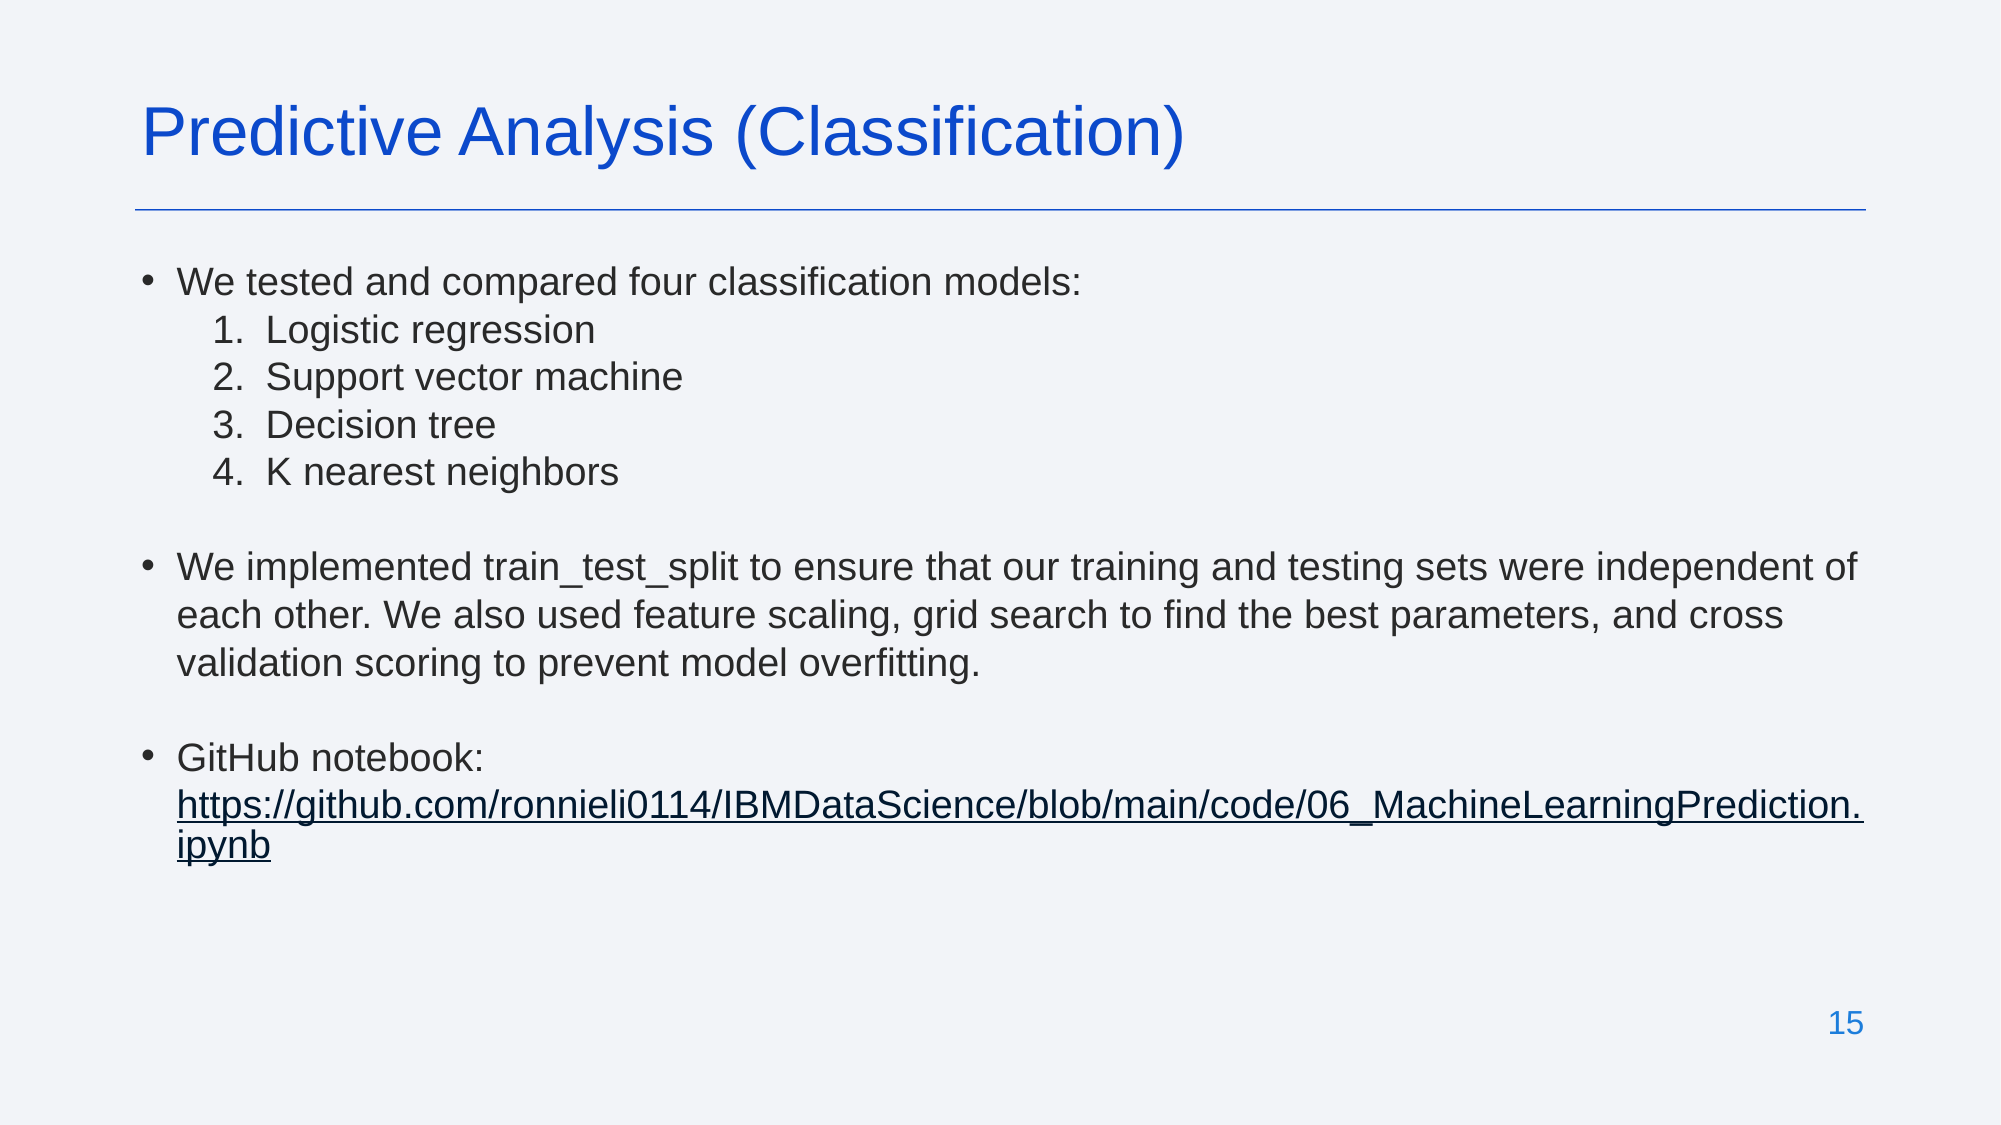

Predictive Analysis (Classification)
We tested and compared four classification models:
Logistic regression
Support vector machine
Decision tree
K nearest neighbors

We implemented train_test_split to ensure that our training and testing sets were independent of each other. We also used feature scaling, grid search to find the best parameters, and cross validation scoring to prevent model overfitting.

GitHub notebook: https://github.com/ronnieli0114/IBMDataScience/blob/main/code/06_MachineLearningPrediction.ipynb
15